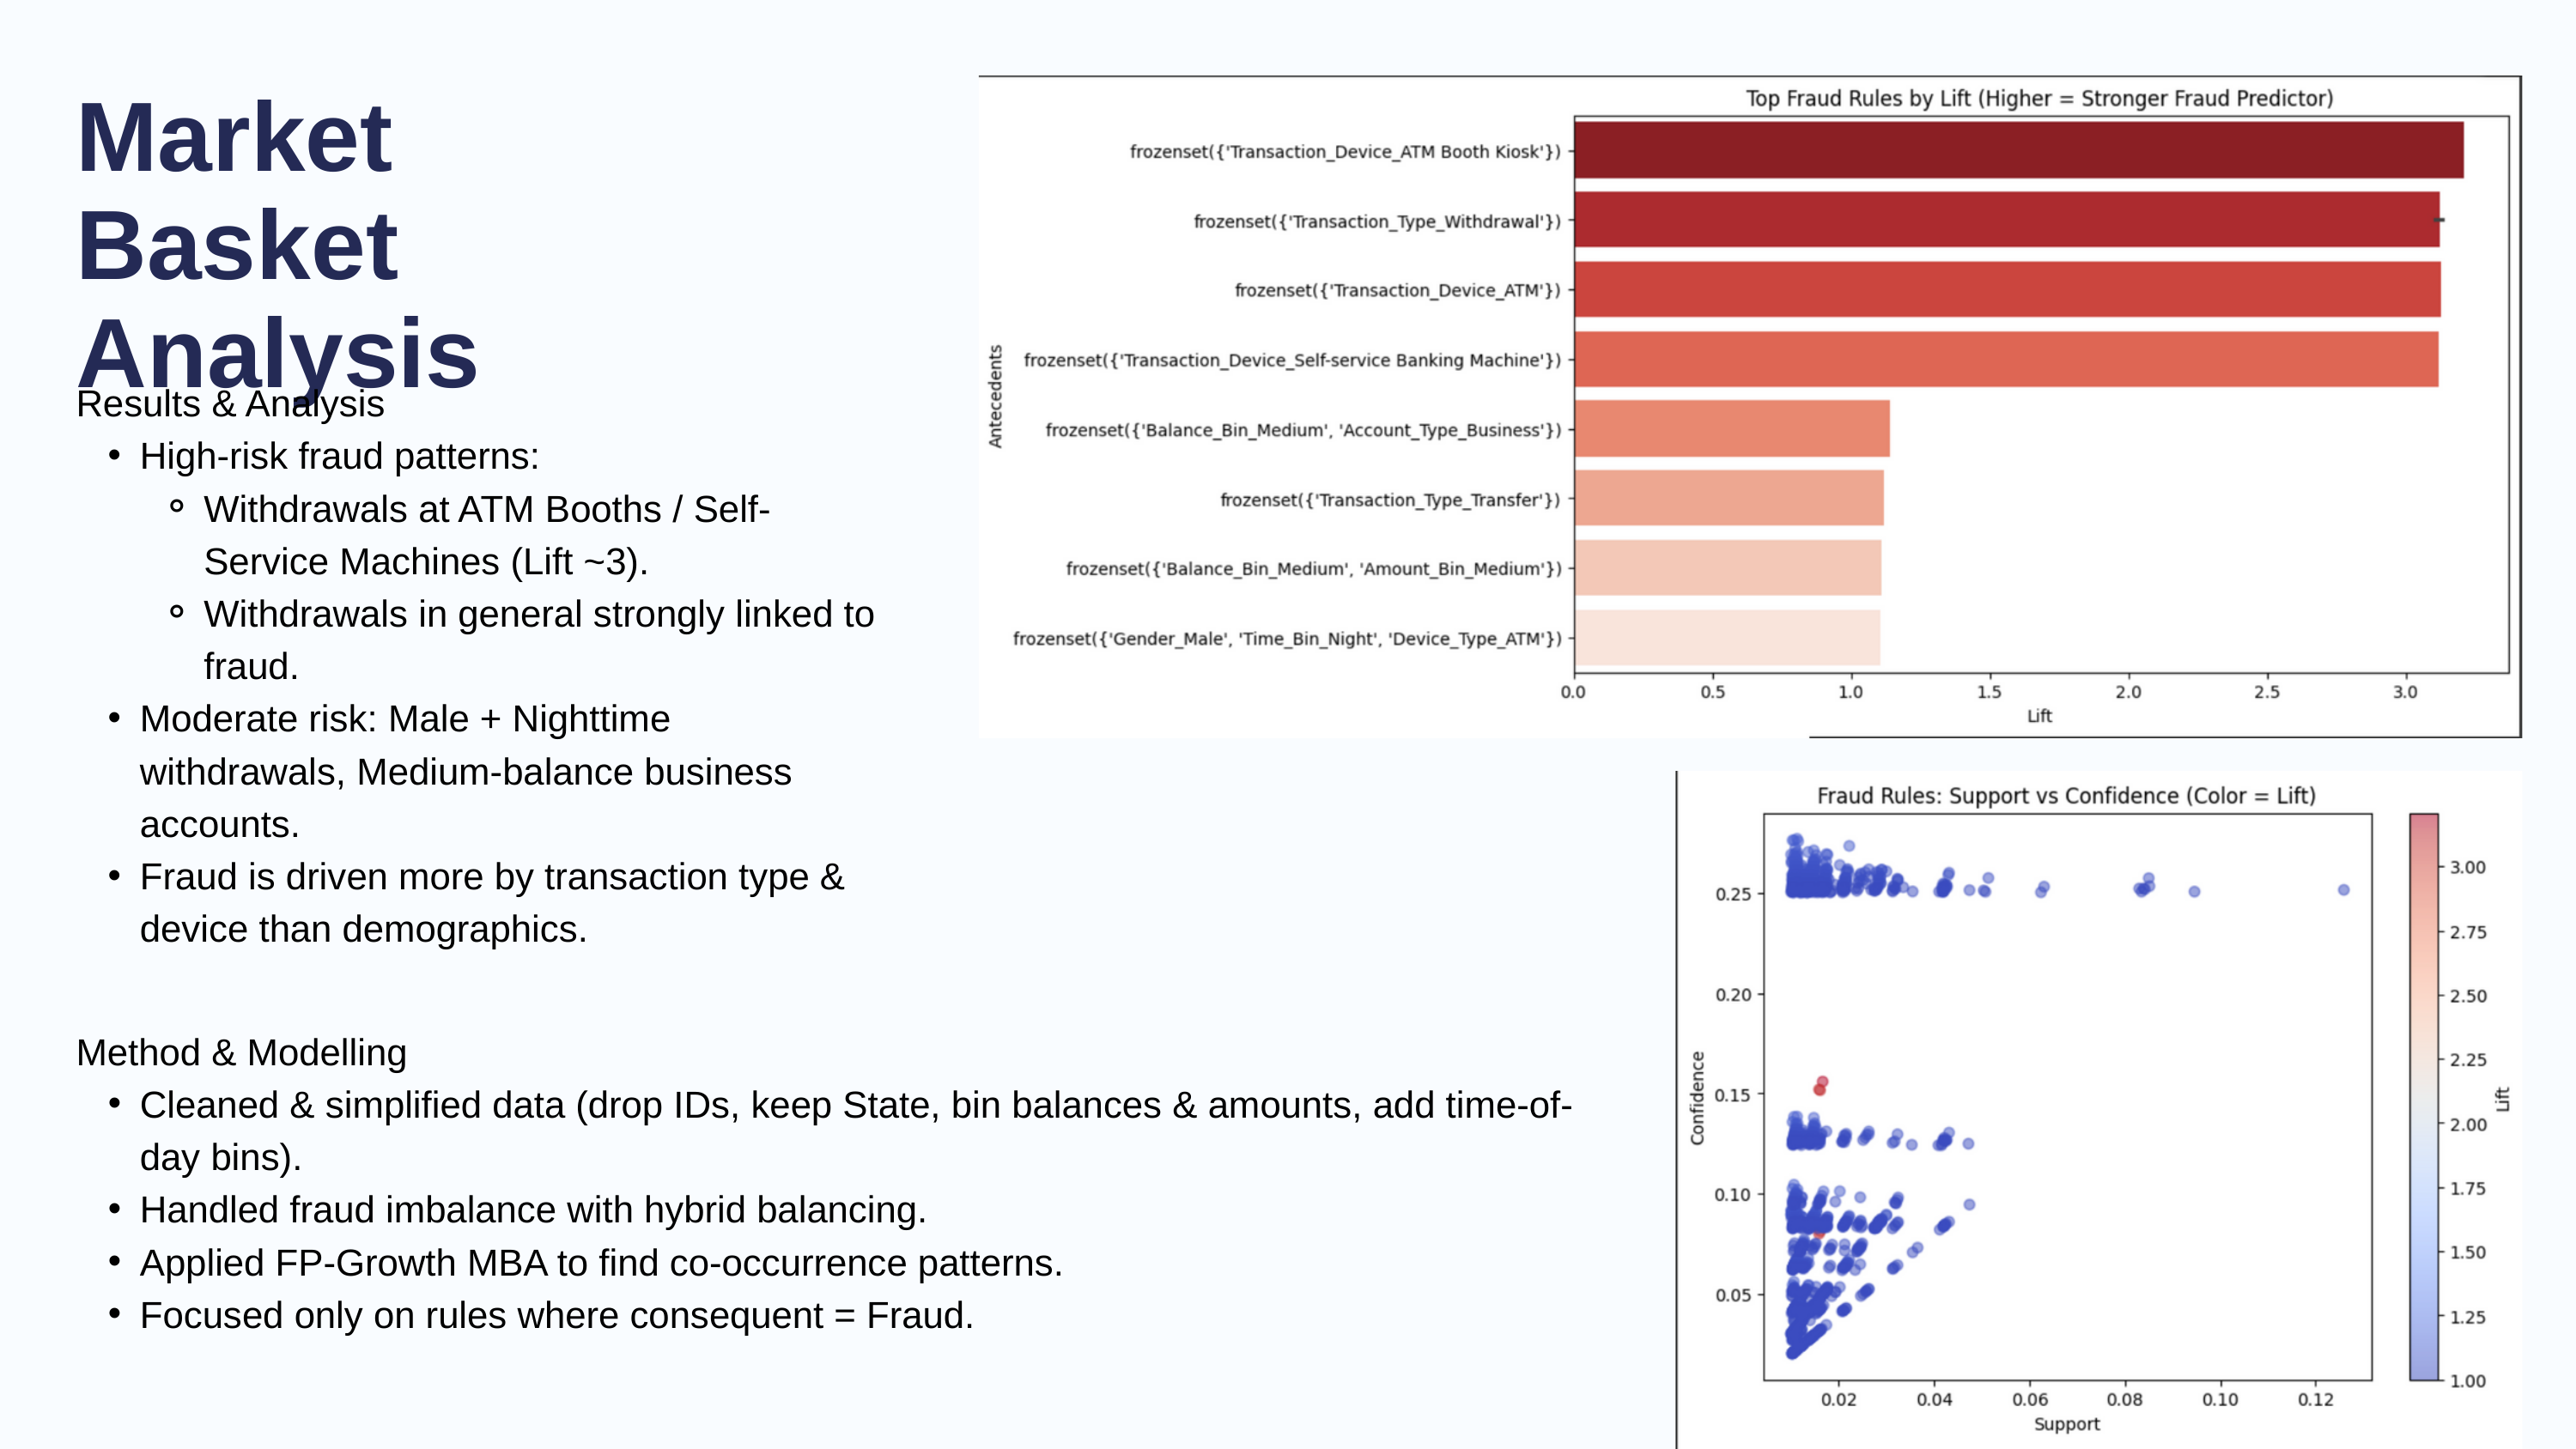

Market Basket Analysis
Results & Analysis
High-risk fraud patterns:
Withdrawals at ATM Booths / Self-Service Machines (Lift ~3).
Withdrawals in general strongly linked to fraud.
Moderate risk: Male + Nighttime withdrawals, Medium-balance business accounts.
Fraud is driven more by transaction type & device than demographics.

Method & Modelling
Cleaned & simplified data (drop IDs, keep State, bin balances & amounts, add time-of-day bins).
Handled fraud imbalance with hybrid balancing.
Applied FP-Growth MBA to find co-occurrence patterns.
Focused only on rules where consequent = Fraud.